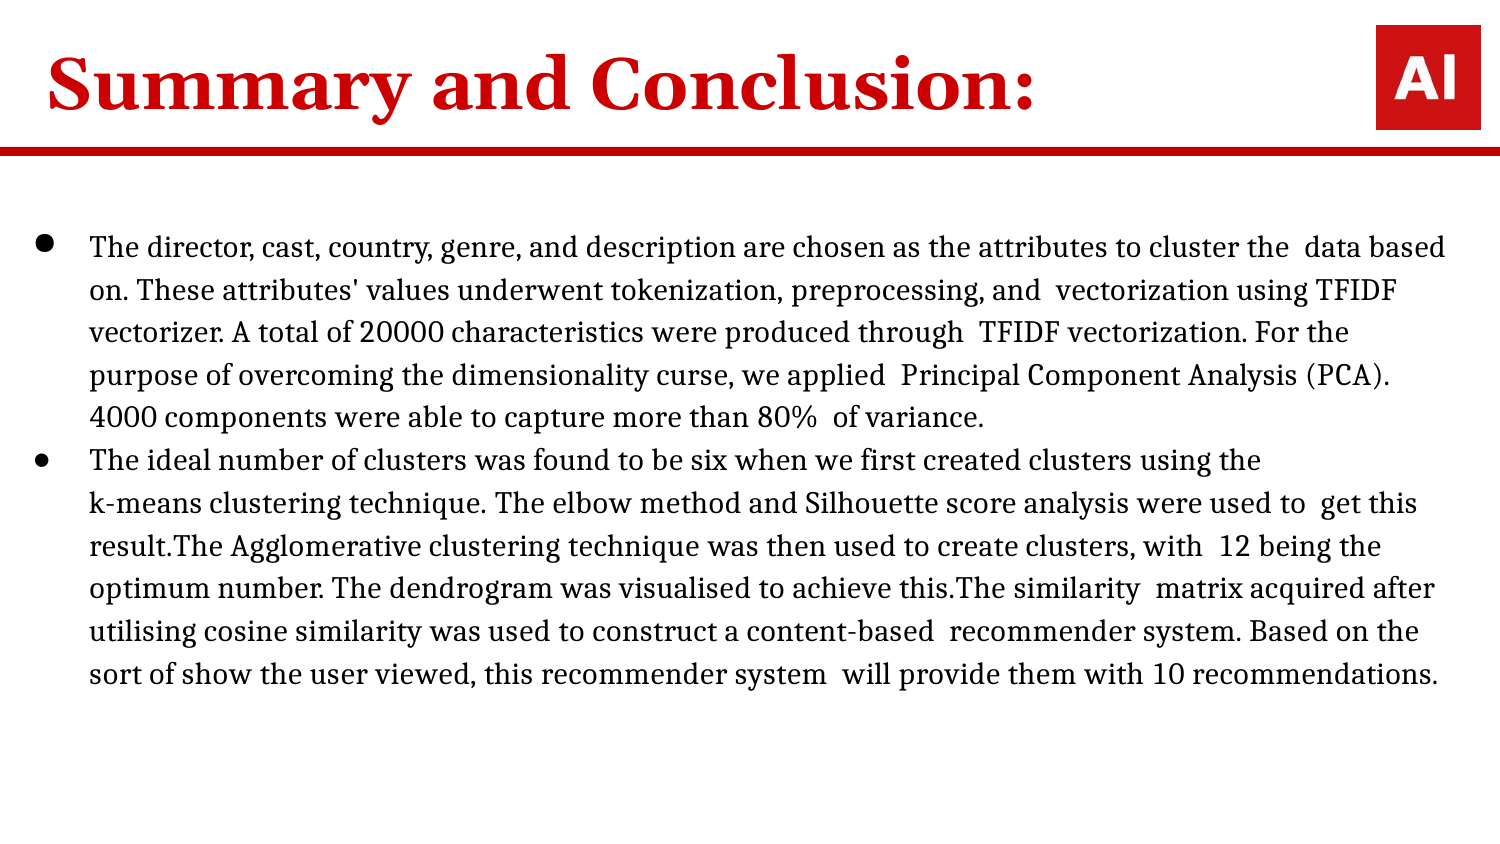

# Summary and Conclusion:

The director, cast, country, genre, and description are chosen as the attributes to cluster the  data based on. These attributes' values underwent tokenization, preprocessing, and  vectorization using TFIDF vectorizer. A total of 20000 characteristics were produced through  TFIDF vectorization. For the purpose of overcoming the dimensionality curse, we applied  Principal Component Analysis (PCA). 4000 components were able to capture more than 80%  of variance.
The ideal number of clusters was found to be six when we first created clusters using the
k-means clustering technique. The elbow method and Silhouette score analysis were used to  get this result.The Agglomerative clustering technique was then used to create clusters, with  12 being the optimum number. The dendrogram was visualised to achieve this.The similarity  matrix acquired after utilising cosine similarity was used to construct a content-based  recommender system. Based on the sort of show the user viewed, this recommender system  will provide them with 10 recommendations.